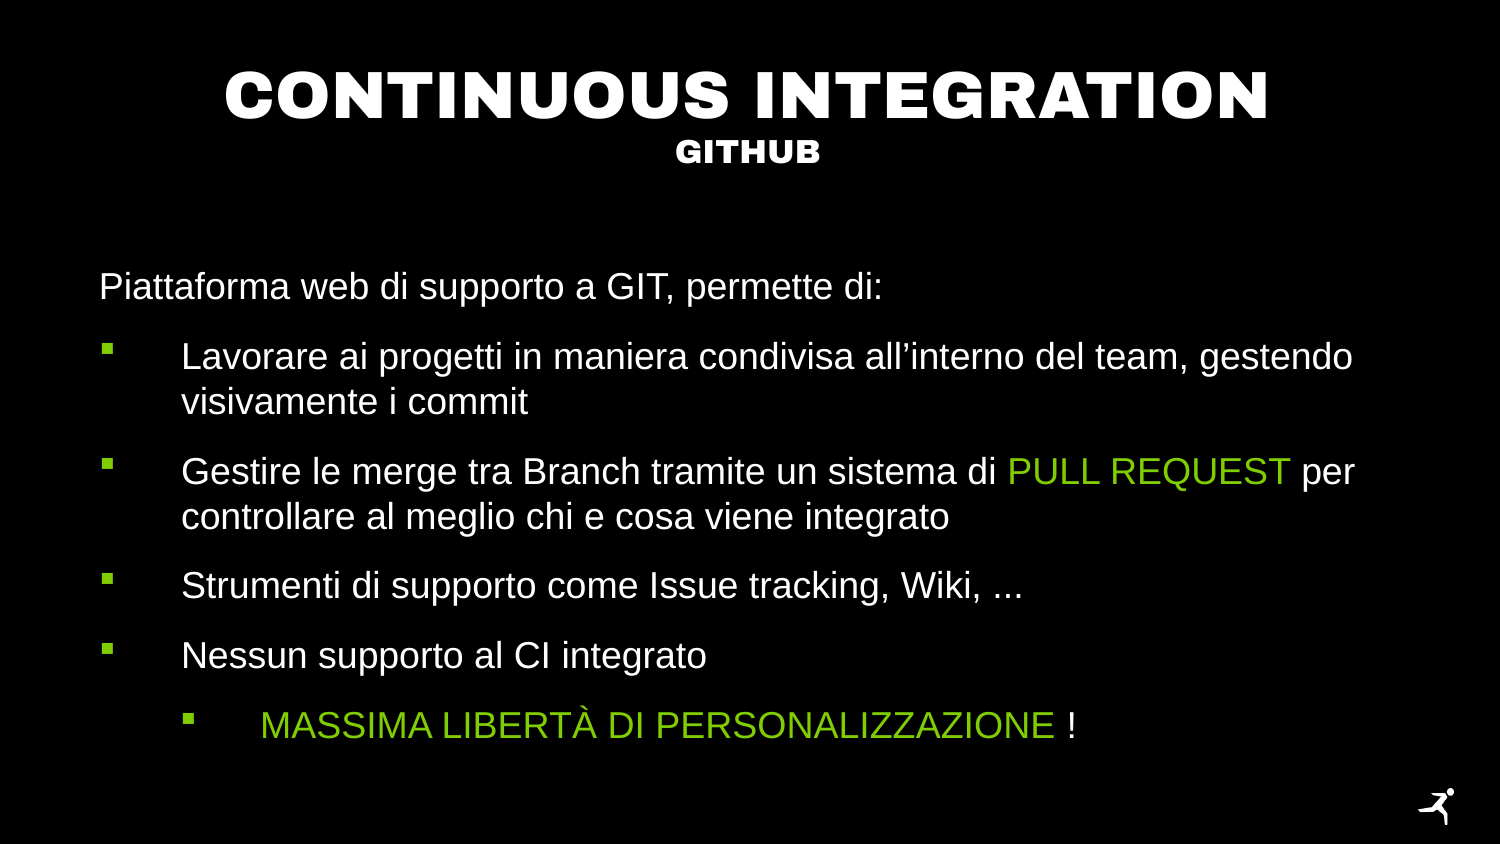

# Continuous Integration
github
Piattaforma web di supporto a GIT, permette di:
Lavorare ai progetti in maniera condivisa all’interno del team, gestendo visivamente i commit
Gestire le merge tra Branch tramite un sistema di Pull Request per controllare al meglio chi e cosa viene integrato
Strumenti di supporto come Issue tracking, Wiki, ...
Nessun supporto al CI integrato
Massima libertà di personalizzazione !